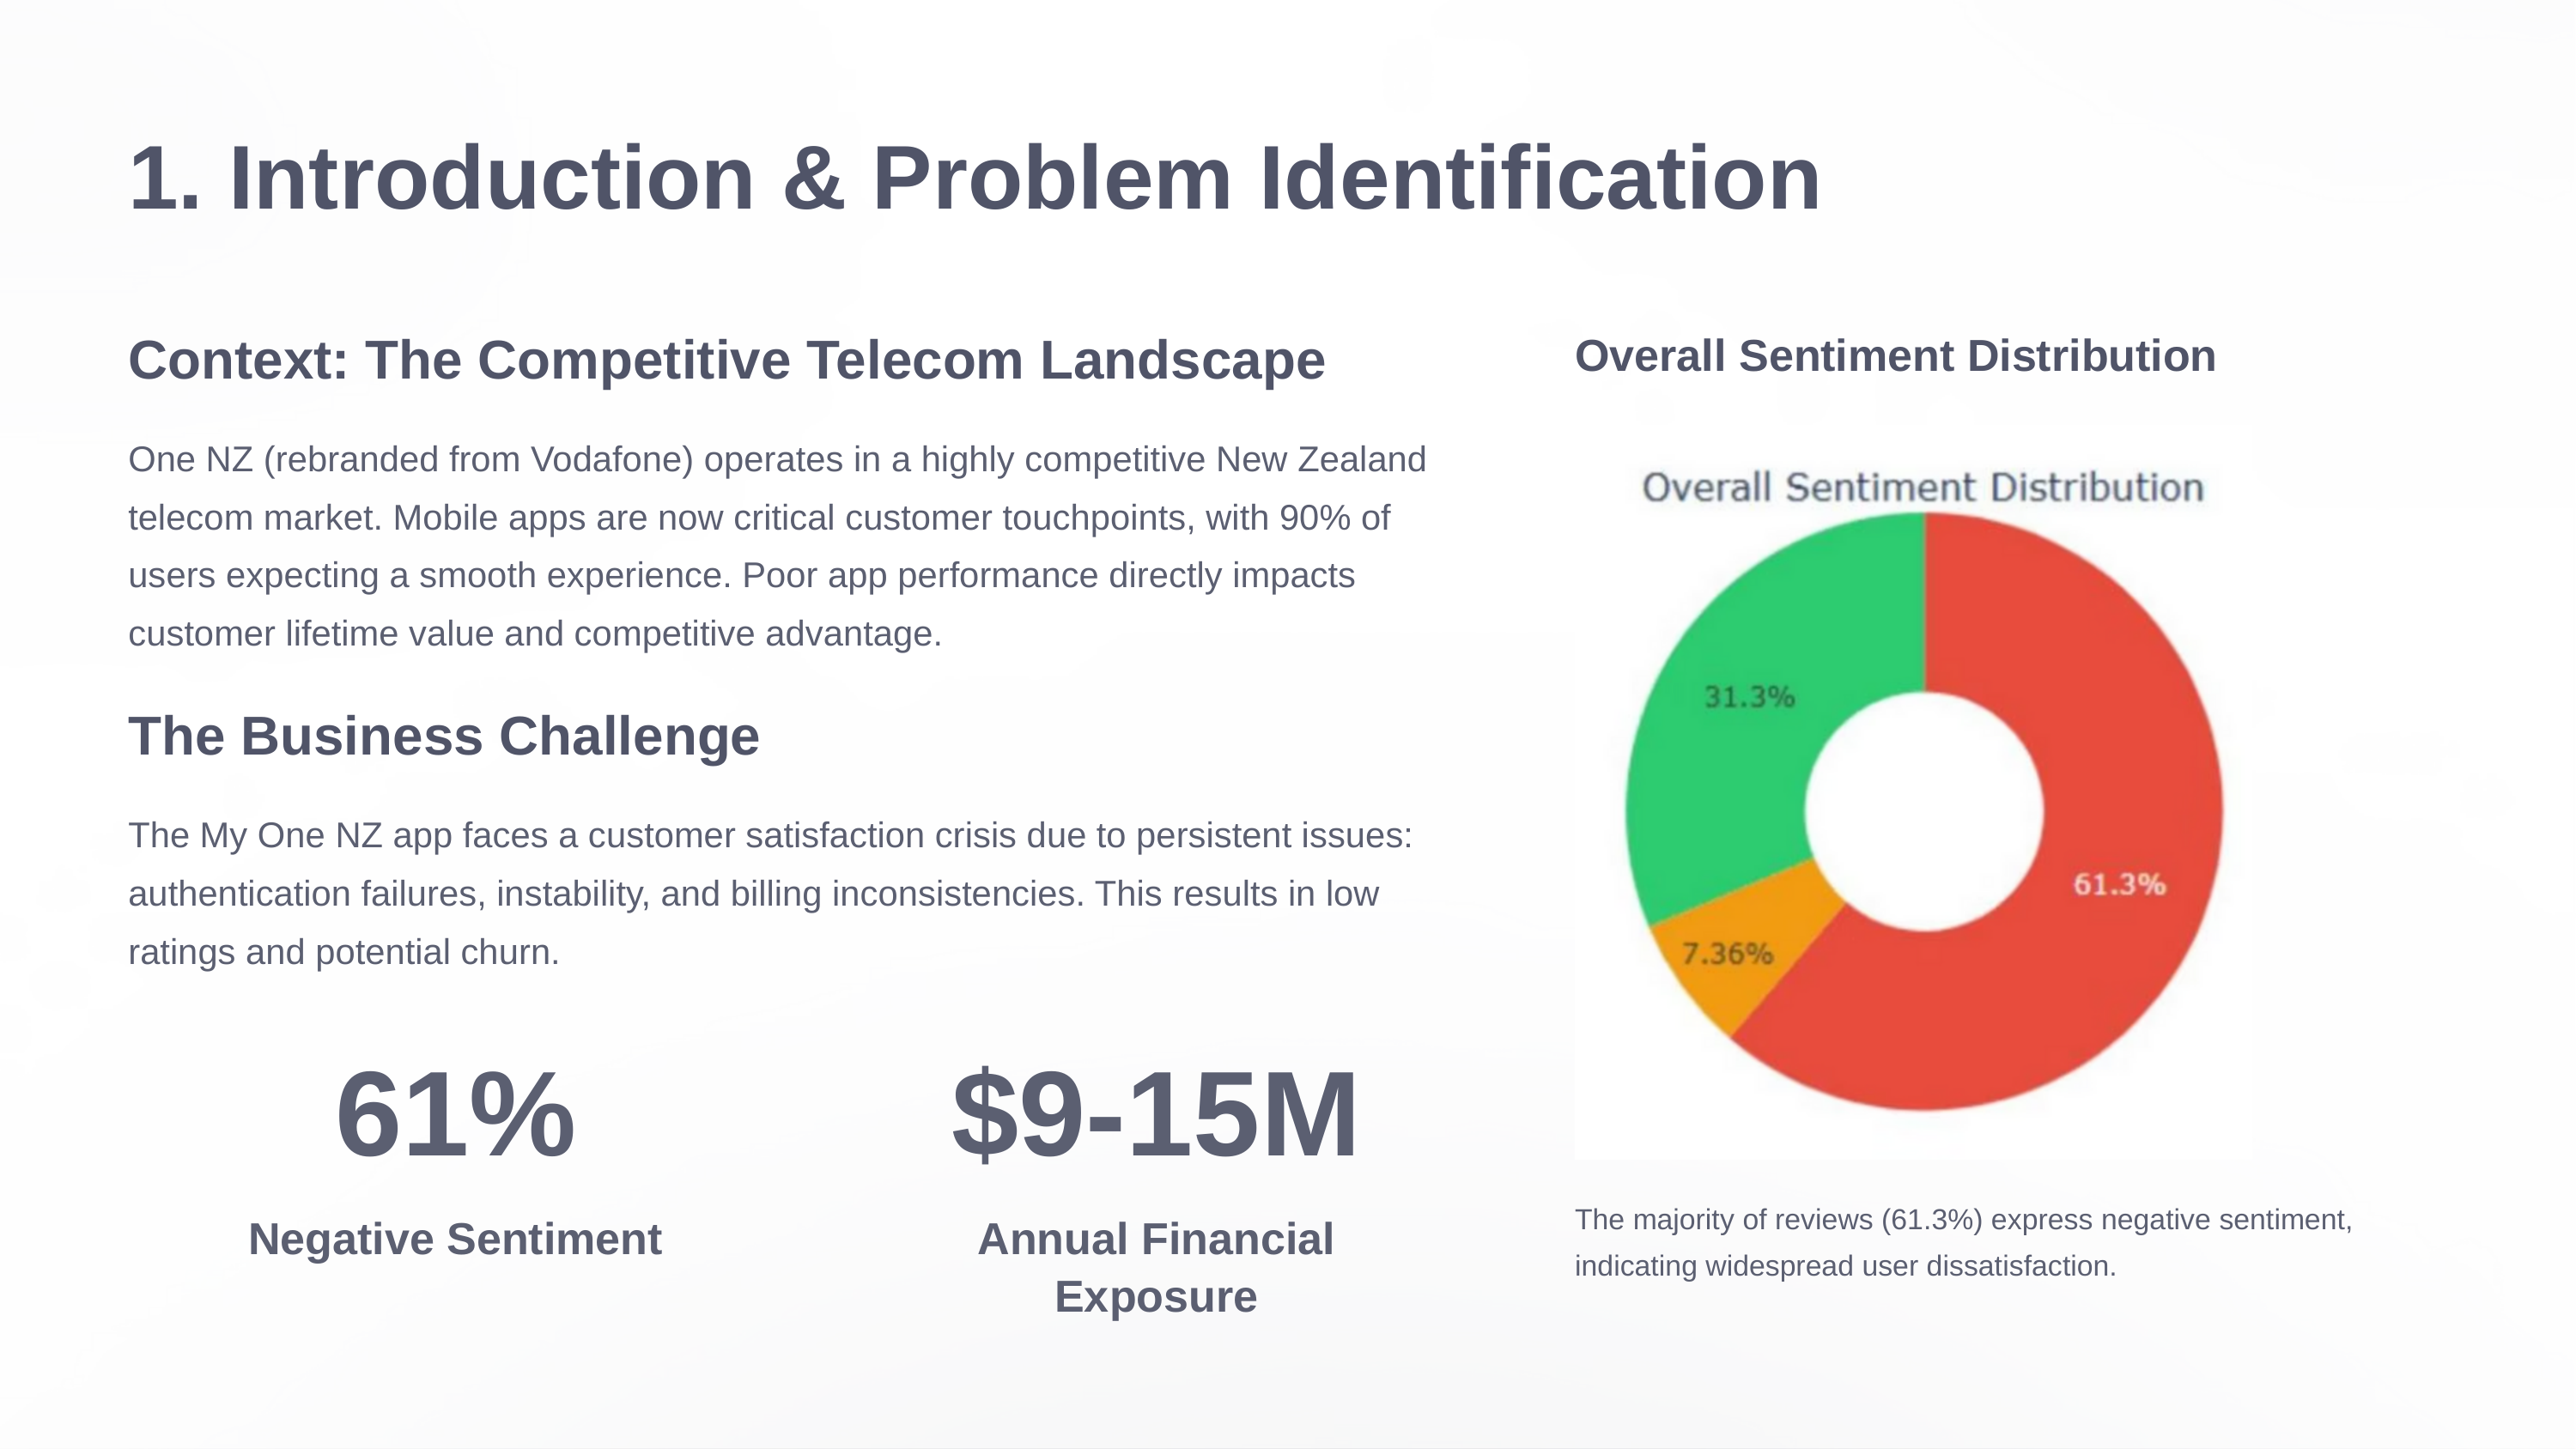

1. Introduction & Problem Identification
Context: The Competitive Telecom Landscape
Overall Sentiment Distribution
One NZ (rebranded from Vodafone) operates in a highly competitive New Zealand telecom market. Mobile apps are now critical customer touchpoints, with 90% of users expecting a smooth experience. Poor app performance directly impacts customer lifetime value and competitive advantage.

The Business Challenge
The My One NZ app faces a customer satisfaction crisis due to persistent issues: authentication failures, instability, and billing inconsistencies. This results in low ratings and potential churn.
61%
$9-15M
The majority of reviews (61.3%) express negative sentiment, indicating widespread user dissatisfaction.
Negative Sentiment
Annual Financial Exposure